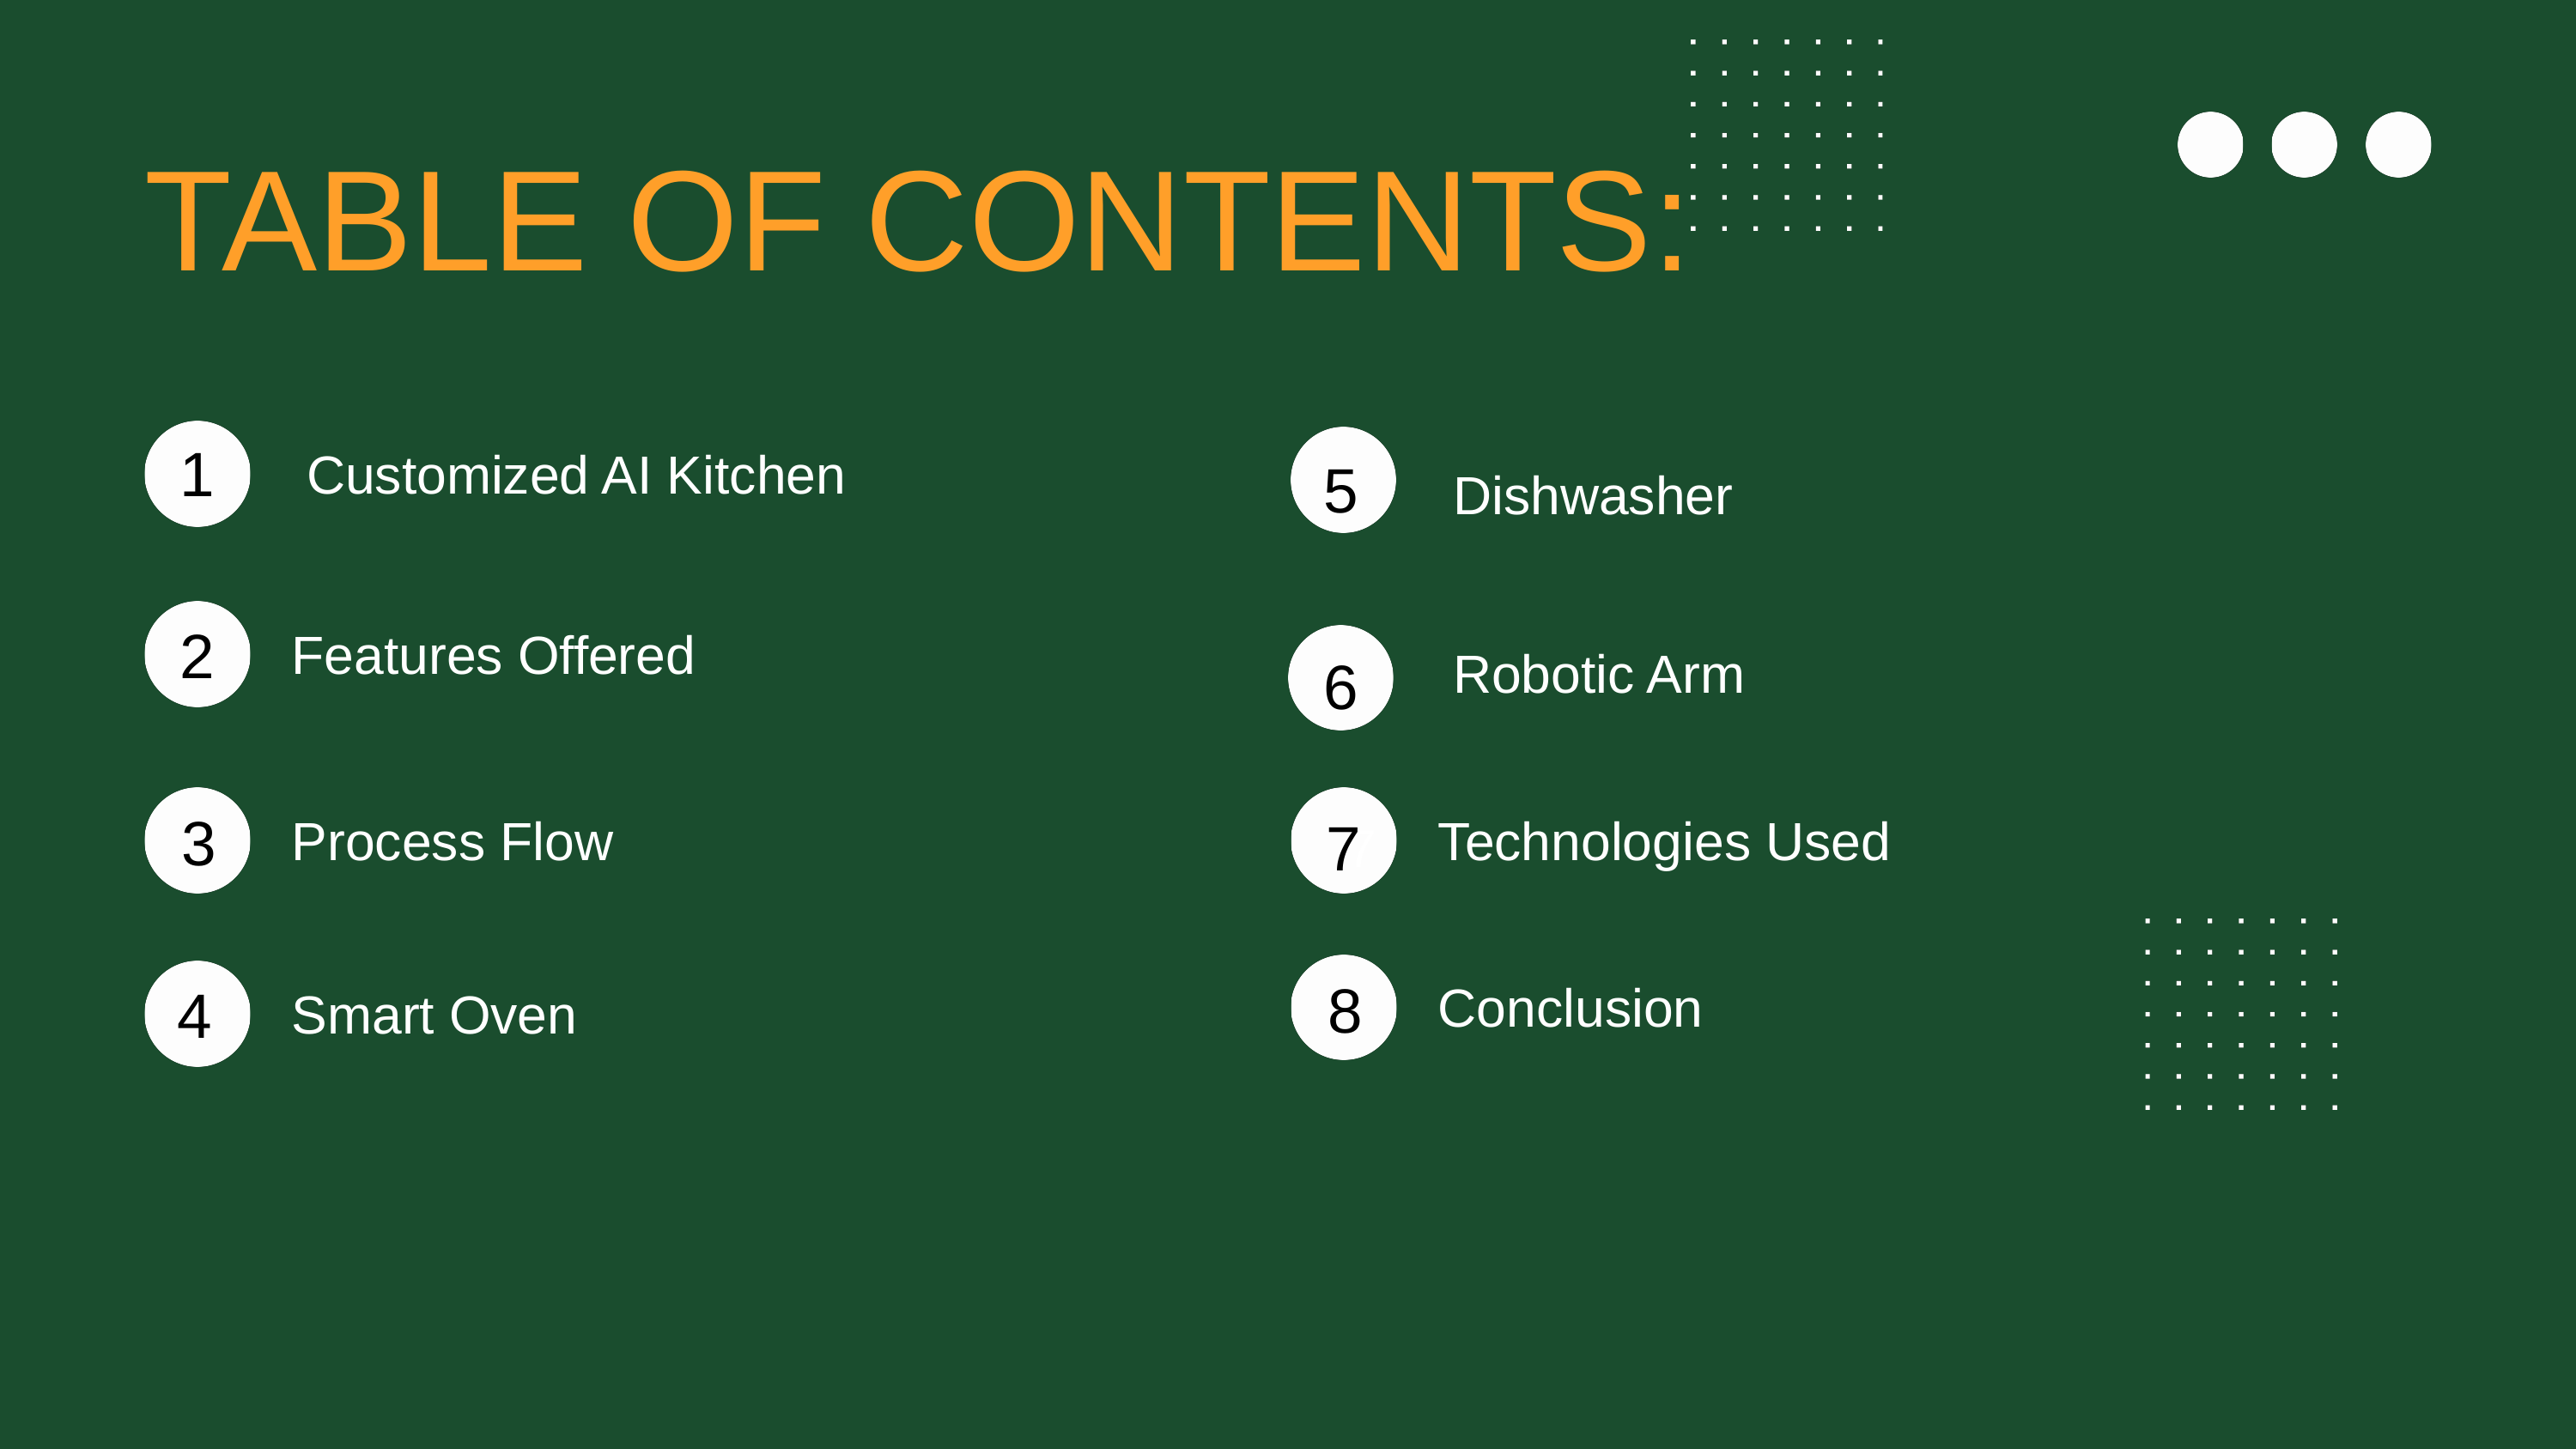

TABLE OF CONTENTS:
1

 Customized AI Kitchen
5
 Dishwasher

2
Features Offered

 Robotic Arm
6

3
Process Flow
7
Technologies Used
7

8

Conclusion
4
Smart Oven